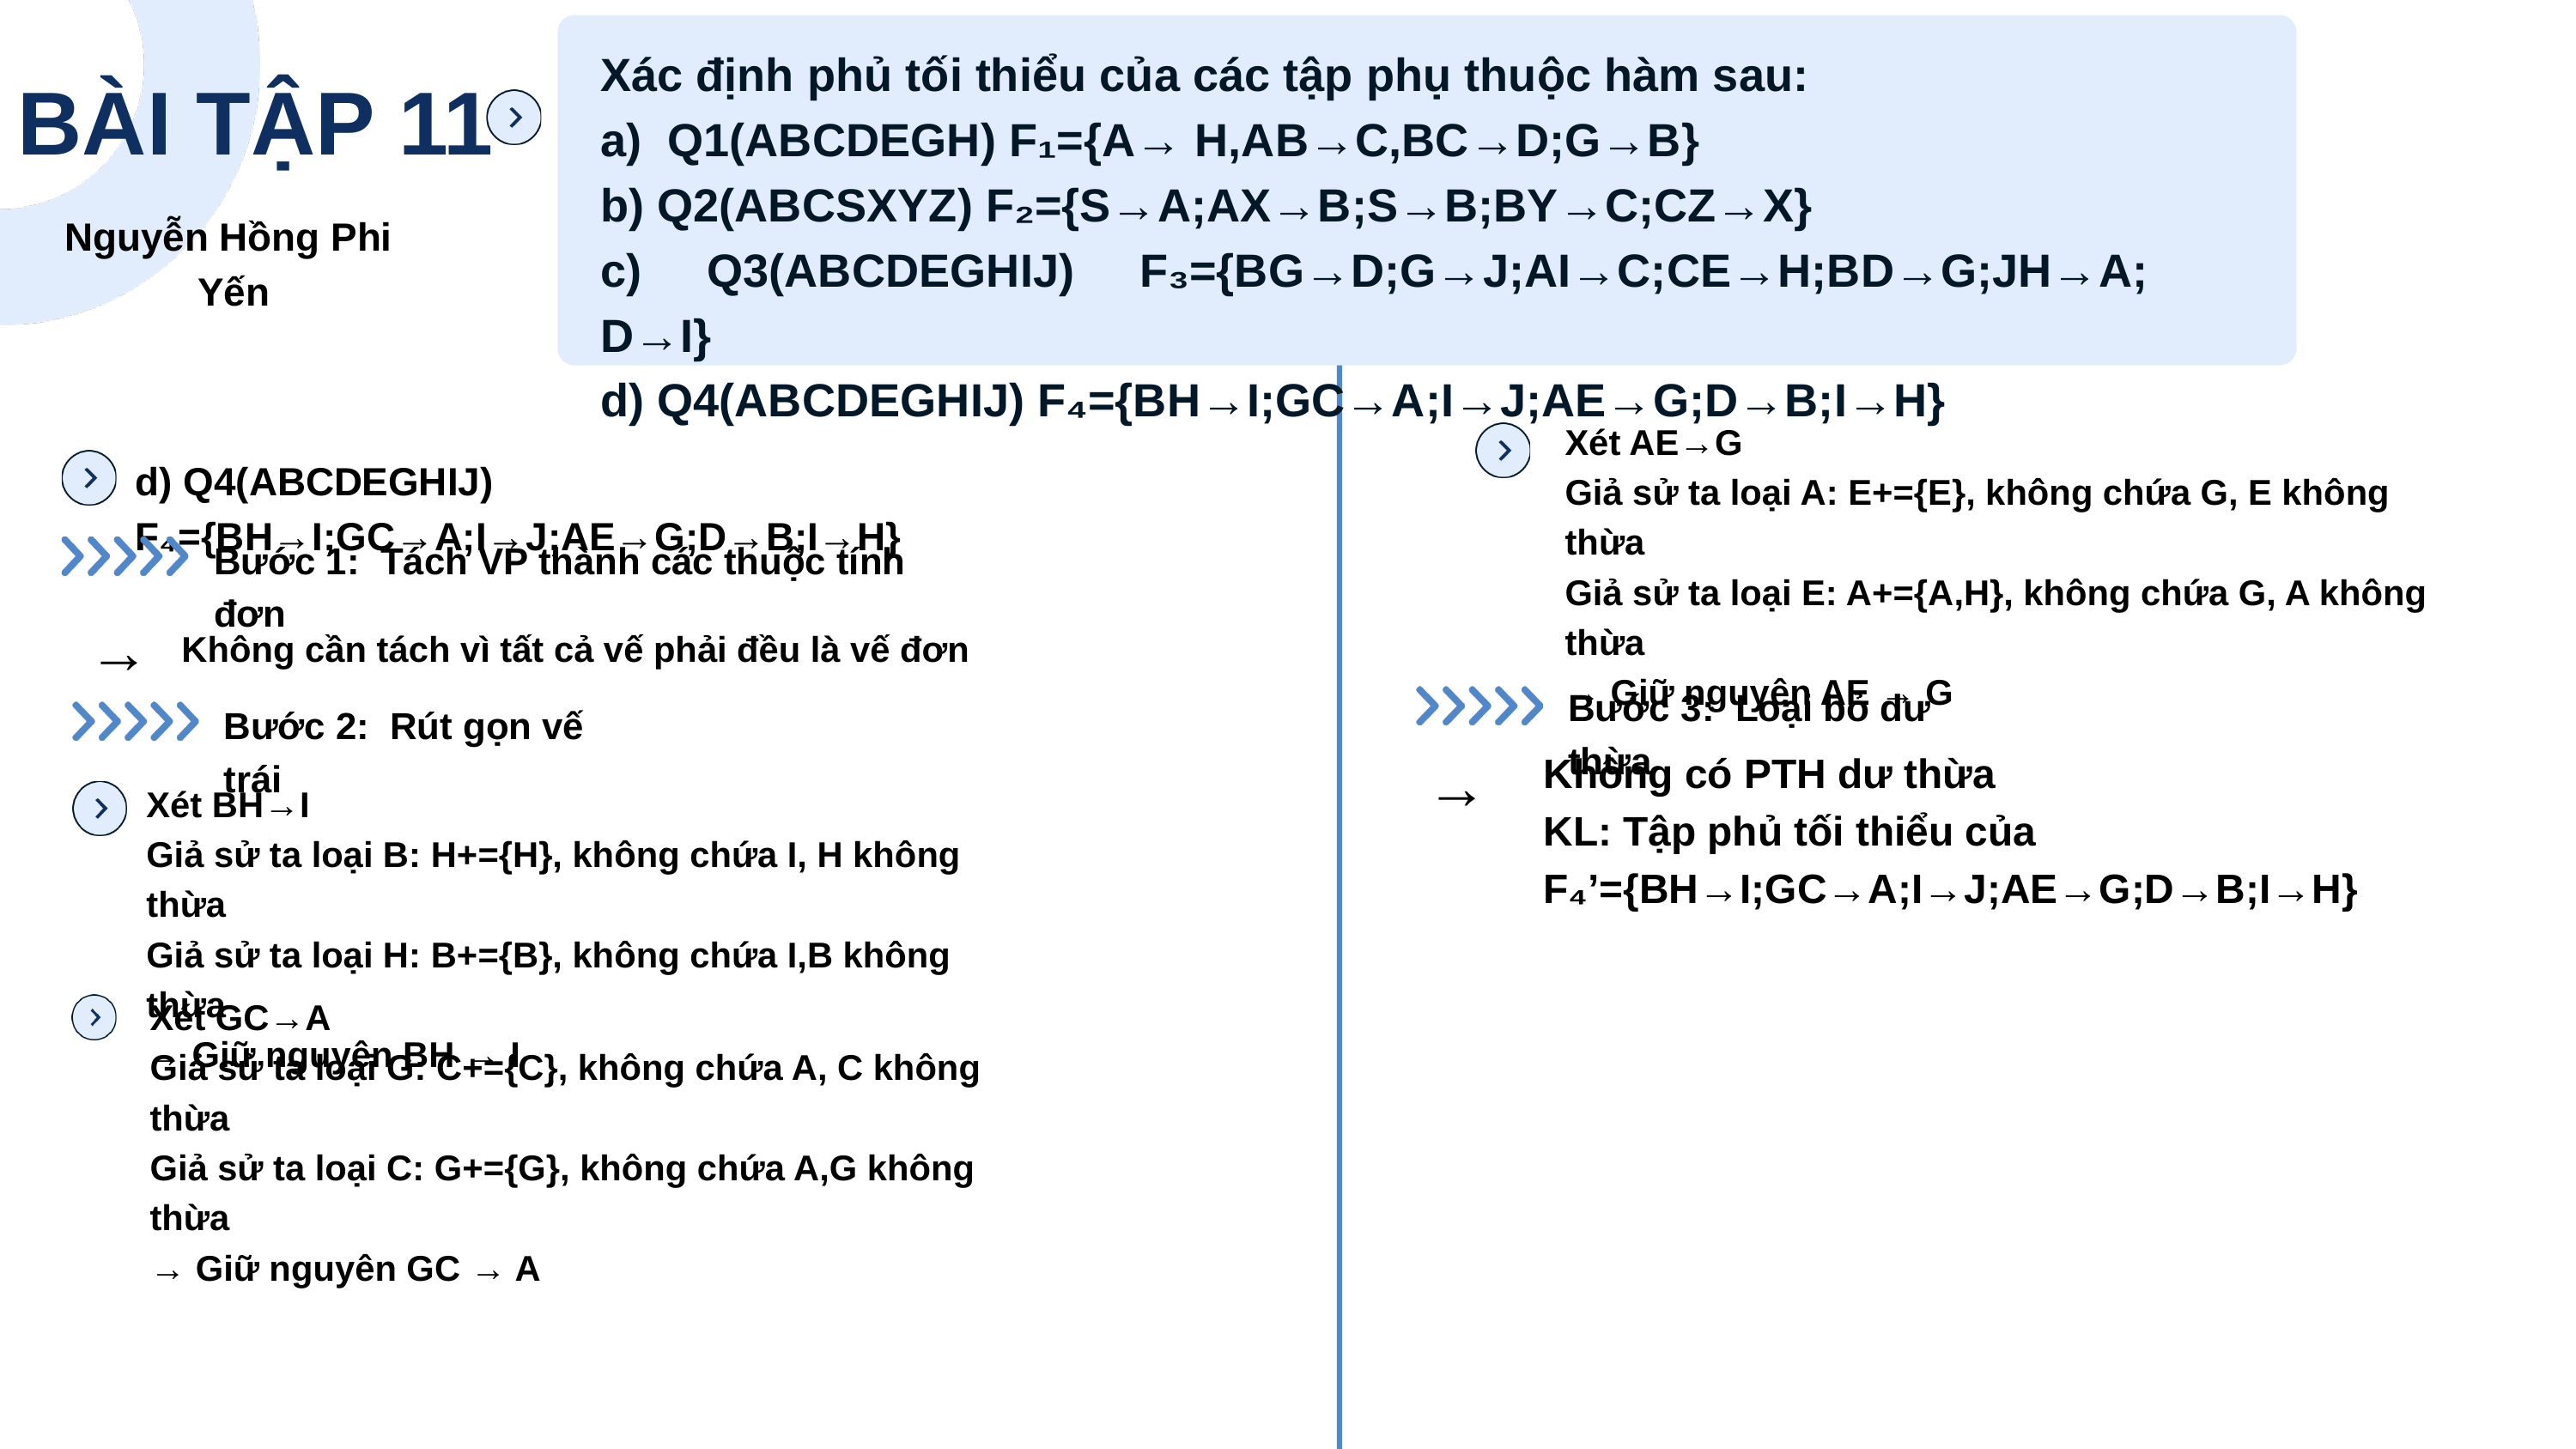

Xác định phủ tối thiểu của các tập phụ thuộc hàm sau:
a)  Q1(ABCDEGH) F₁={A→ H,AB→C,BC→D;G→B}
b) Q2(ABCSXYZ) F₂={S→A;AX→B;S→B;BY→C;CZ→X}
c) Q3(ABCDEGHIJ) F₃={BG→D;G→J;AI→C;CE→H;BD→G;JH→A; D→I}
d) Q4(ABCDEGHIJ) F₄={BH→I;GC→A;I→J;AE→G;D→B;I→H}

BÀI TẬP 11

Nguyễn Hồng Phi  Yến

Xét AE→G
Giả sử ta loại A: E+={E}, không chứa G, E không thừa
Giả sử ta loại E: A+={A,H}, không chứa G, A không thừa
→ Giữ nguyên AE → G

d) Q4(ABCDEGHIJ) F₄={BH→I;GC→A;I→J;AE→G;D→B;I→H}

Sea Level Rise
Bước 1:  Tách VP thành các thuộc tính đơn

→
Không cần tách vì tất cả vế phải đều là vế đơn
Bước 3:  Loại bỏ dư thừa

Bước 2:  Rút gọn vế trái

→
Không có PTH dư thừa
KL: Tập phủ tối thiểu của F₄’={BH→I;GC→A;I→J;AE→G;D→B;I→H}

Xét BH→I
Giả sử ta loại B: H+={H}, không chứa I, H không thừa
Giả sử ta loại H: B+={B}, không chứa I,B không thừa
→ Giữ nguyên BH → I

Xét GC→A
Giả sử ta loại G: C+={C}, không chứa A, C không thừa
Giả sử ta loại C: G+={G}, không chứa A,G không thừa
→ Giữ nguyên GC → A